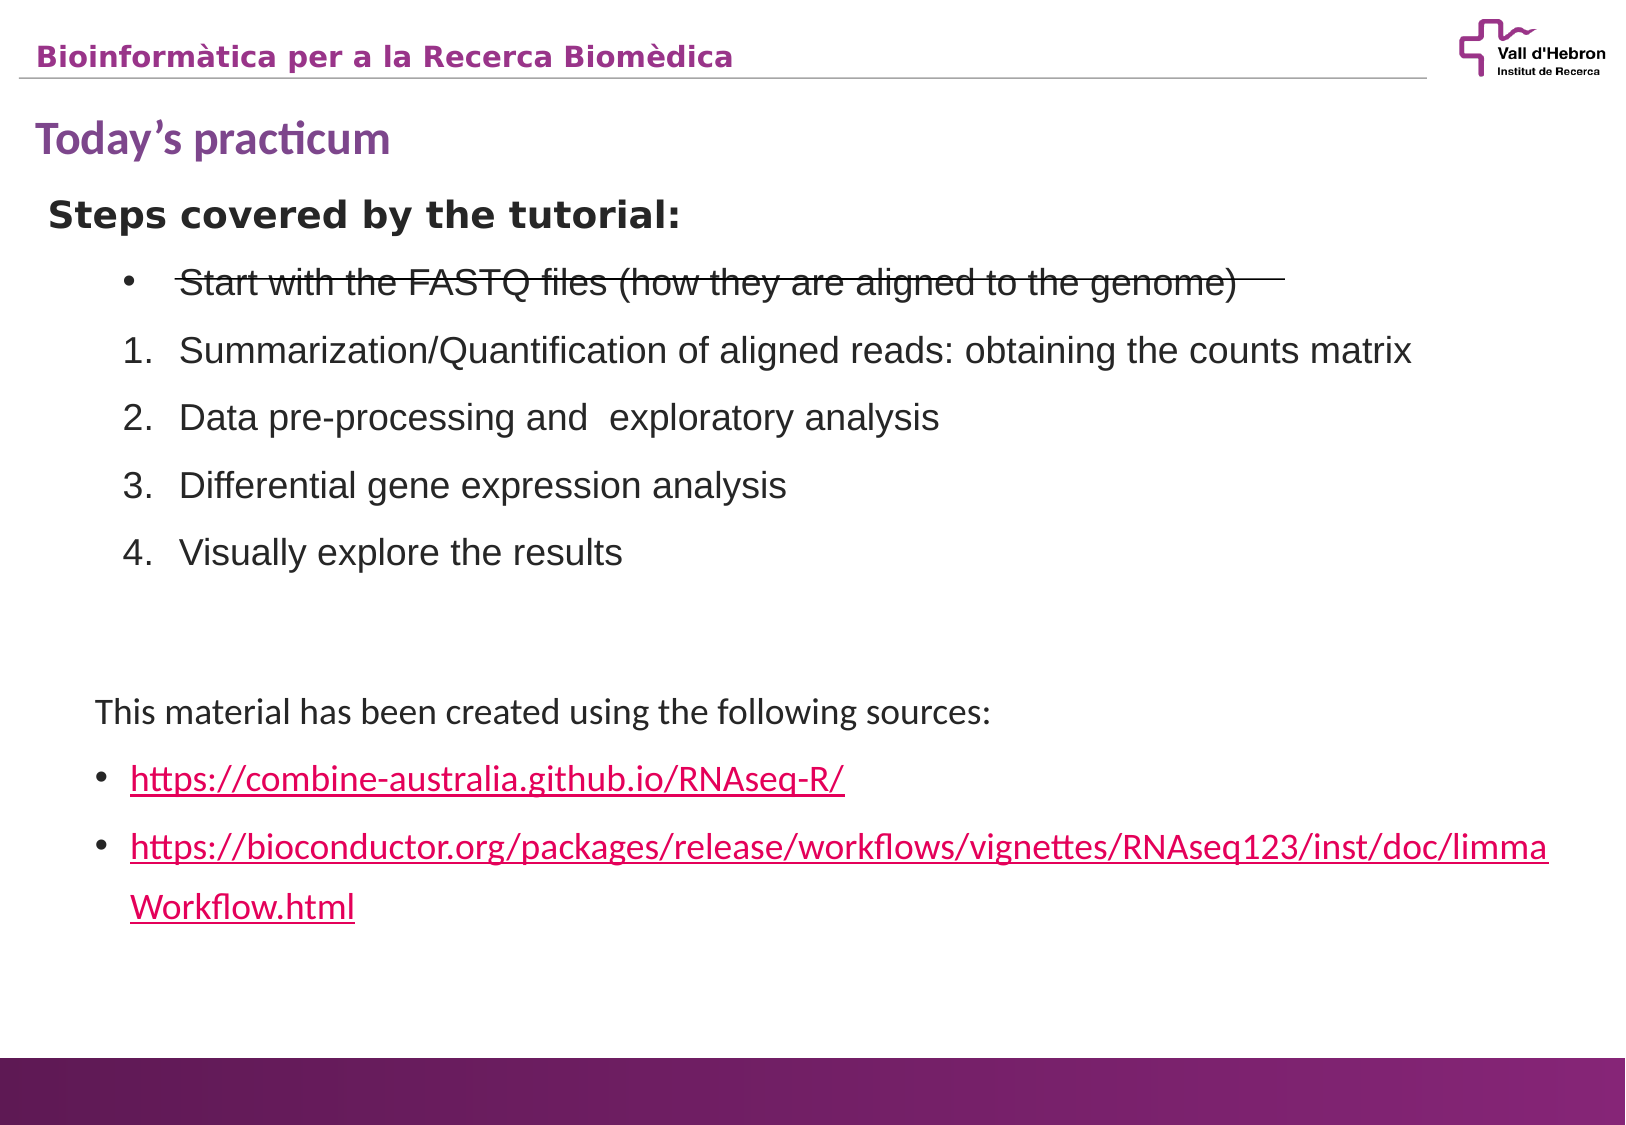

Today’s practicum
Steps covered by the tutorial:
Start with the FASTQ files (how they are aligned to the genome)
Summarization/Quantification of aligned reads: obtaining the counts matrix
Data pre-processing and  exploratory analysis
Differential gene expression analysis
Visually explore the results

This material has been created using the following sources:
https://combine-australia.github.io/RNAseq-R/
https://bioconductor.org/packages/release/workflows/vignettes/RNAseq123/inst/doc/limmaWorkflow.html